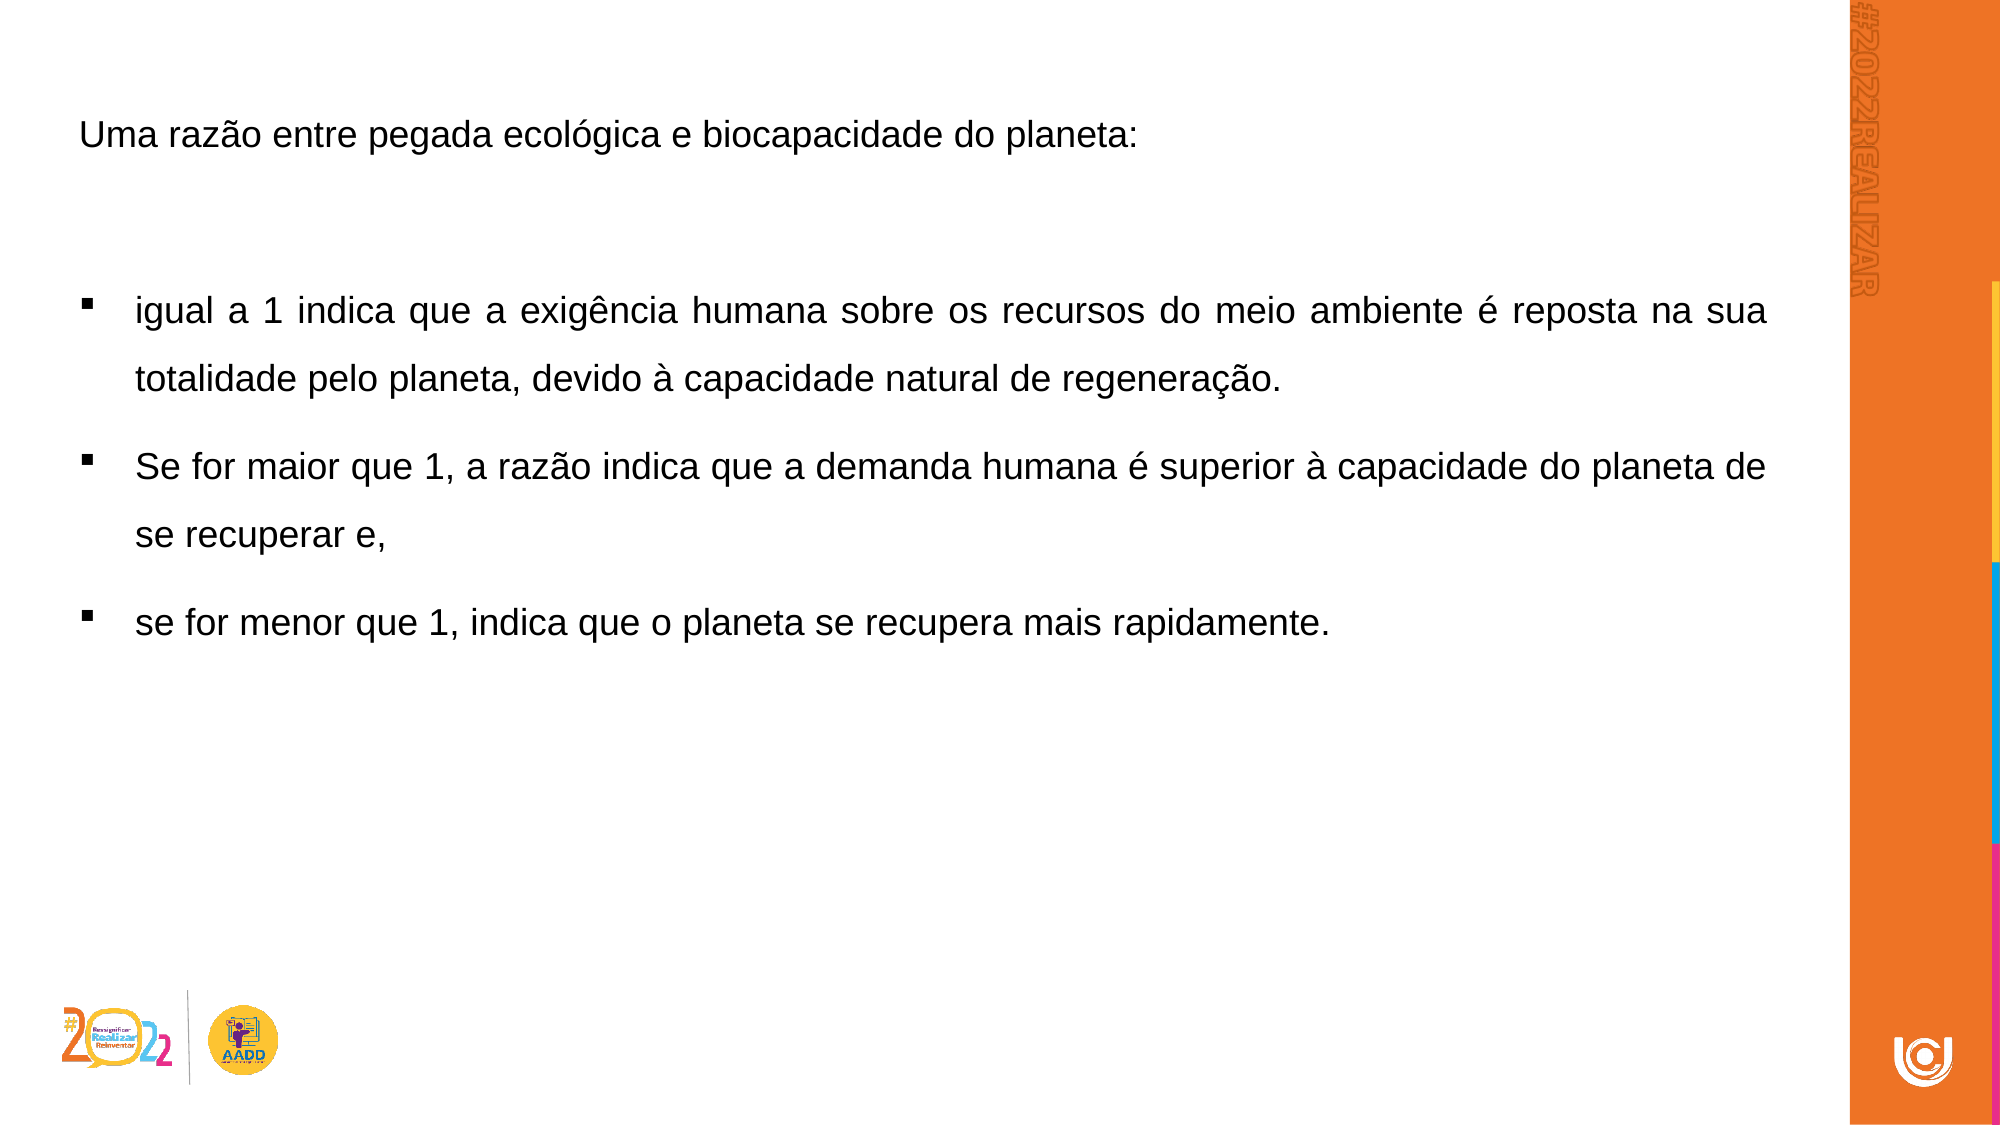

Uma razão entre pegada ecológica e biocapacidade do planeta:

igual a 1 indica que a exigência humana sobre os recursos do meio ambiente é reposta na sua totalidade pelo planeta, devido à capacidade natural de regeneração.
Se for maior que 1, a razão indica que a demanda humana é superior à capacidade do planeta de se recuperar e,
se for menor que 1, indica que o planeta se recupera mais rapidamente.